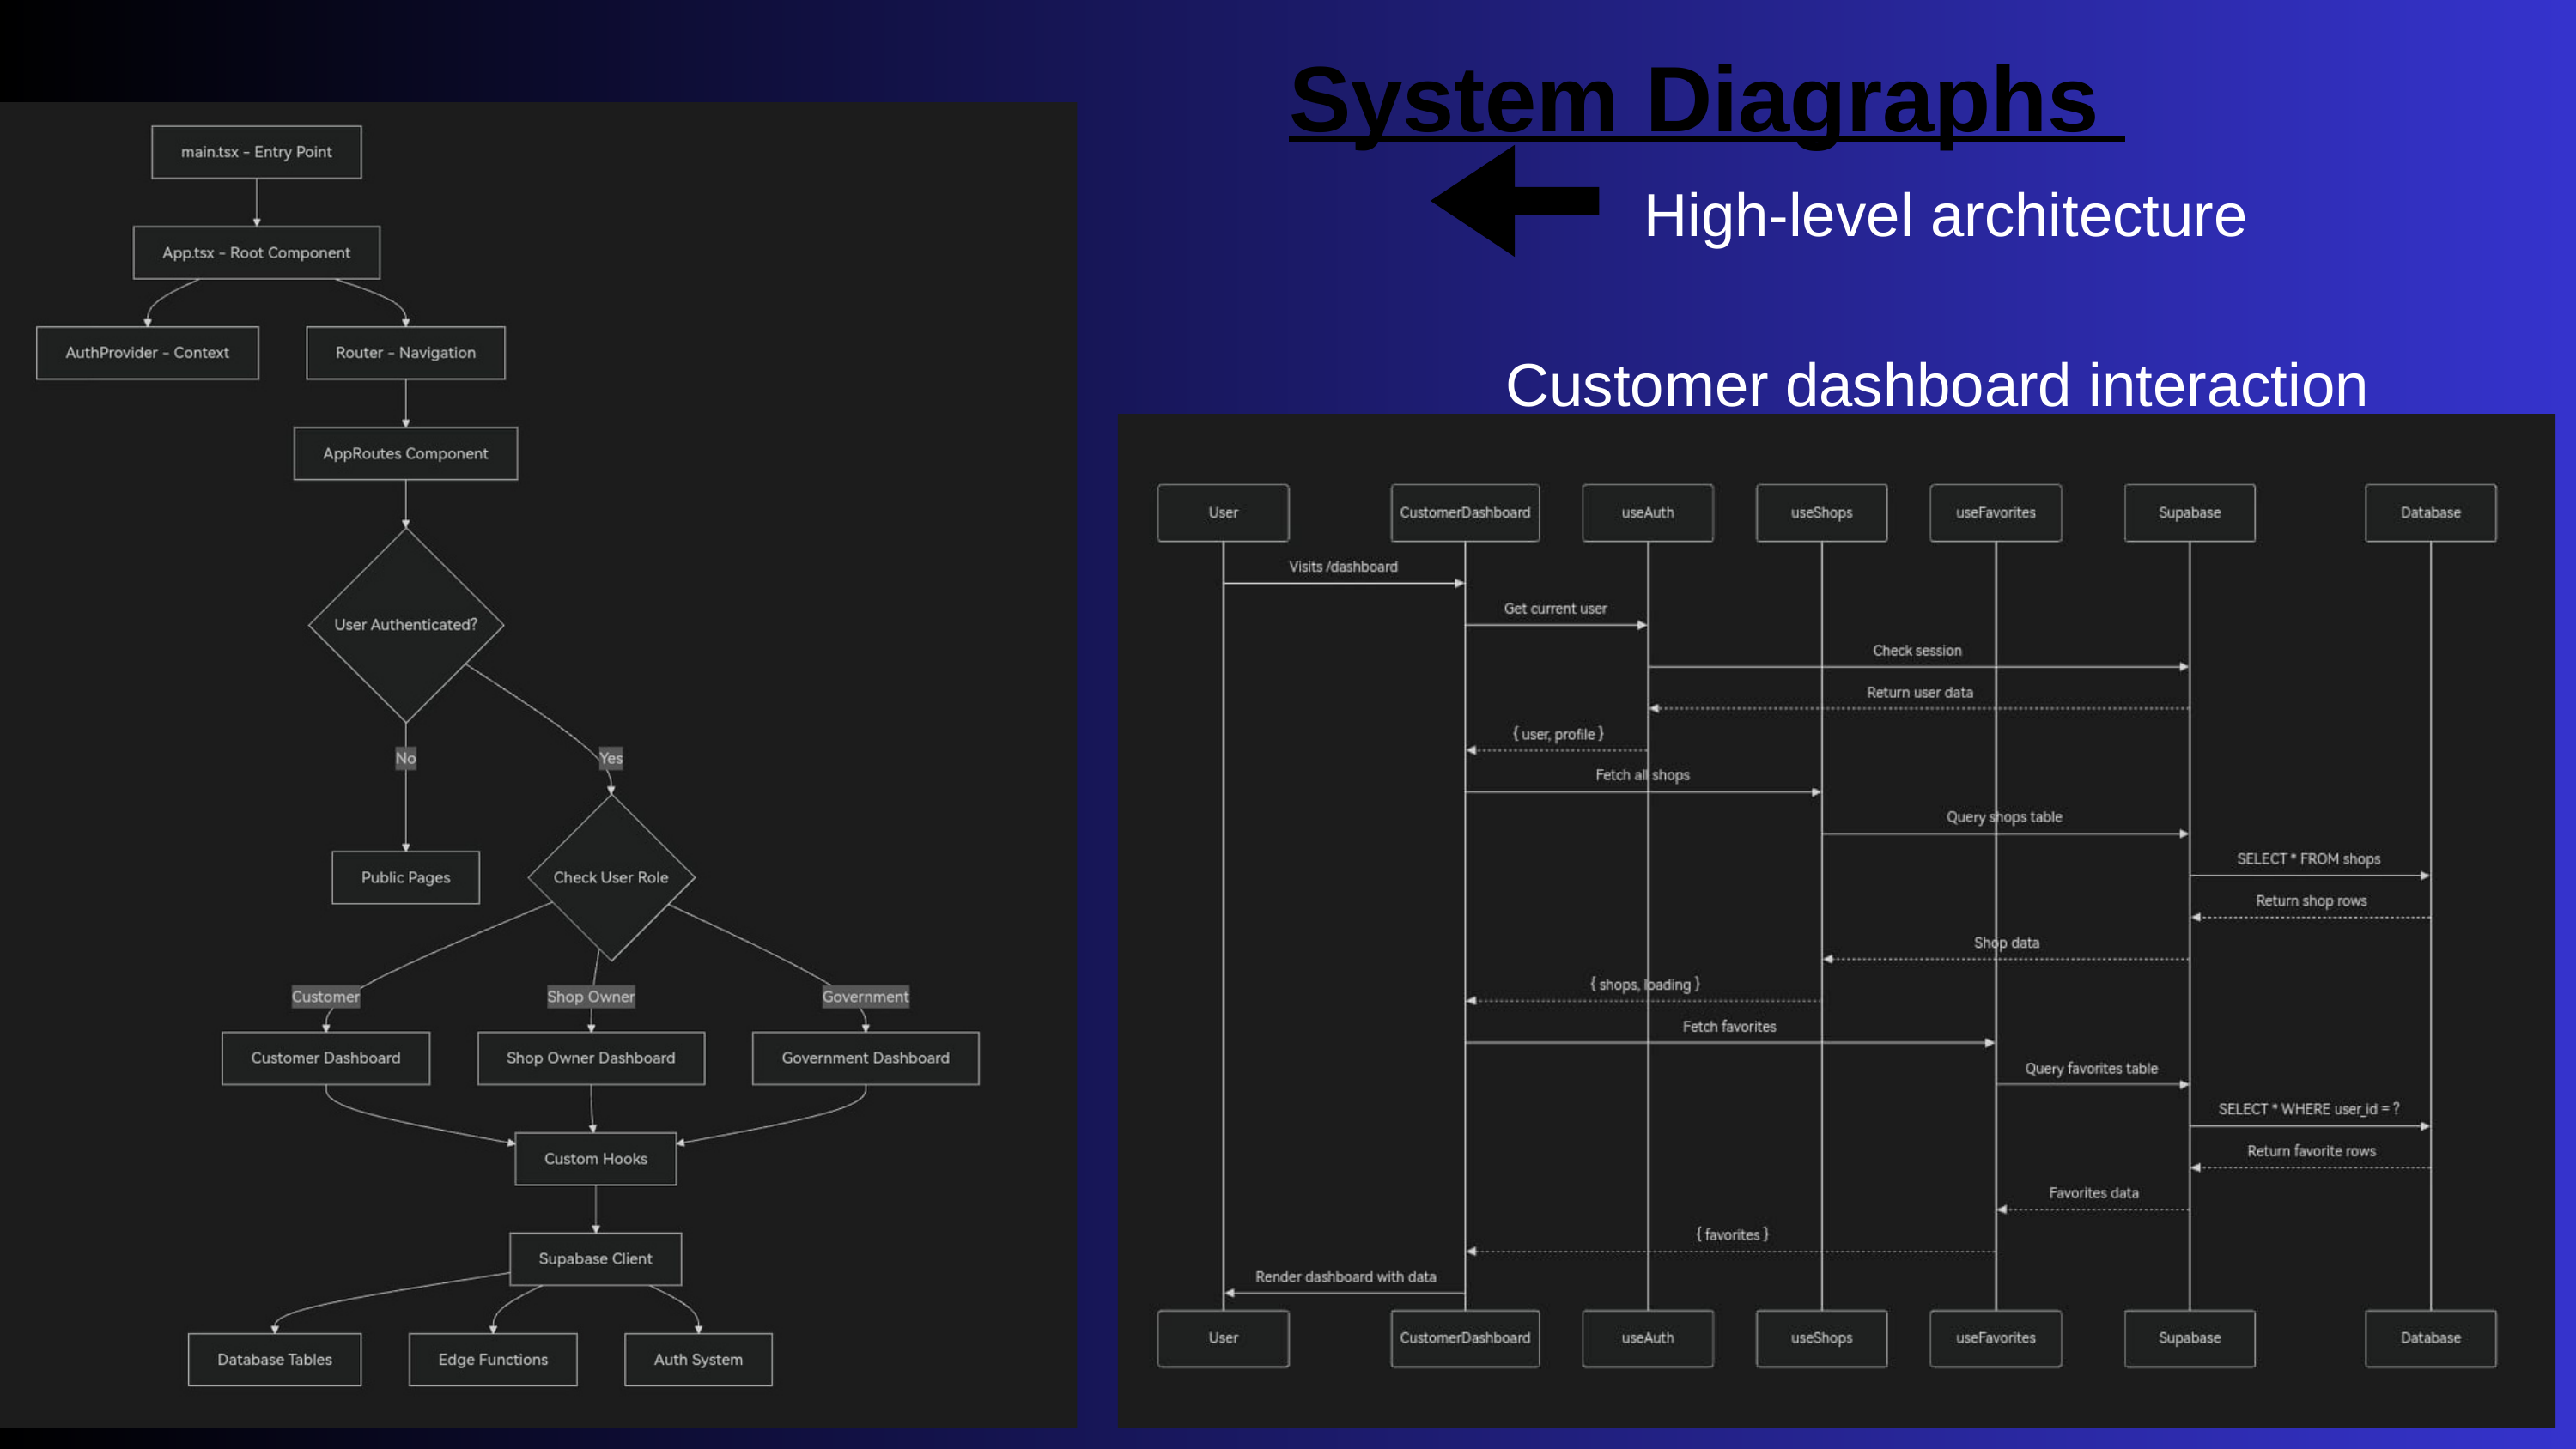

System Diagraphs

High-level architecture

Customer dashboard interaction